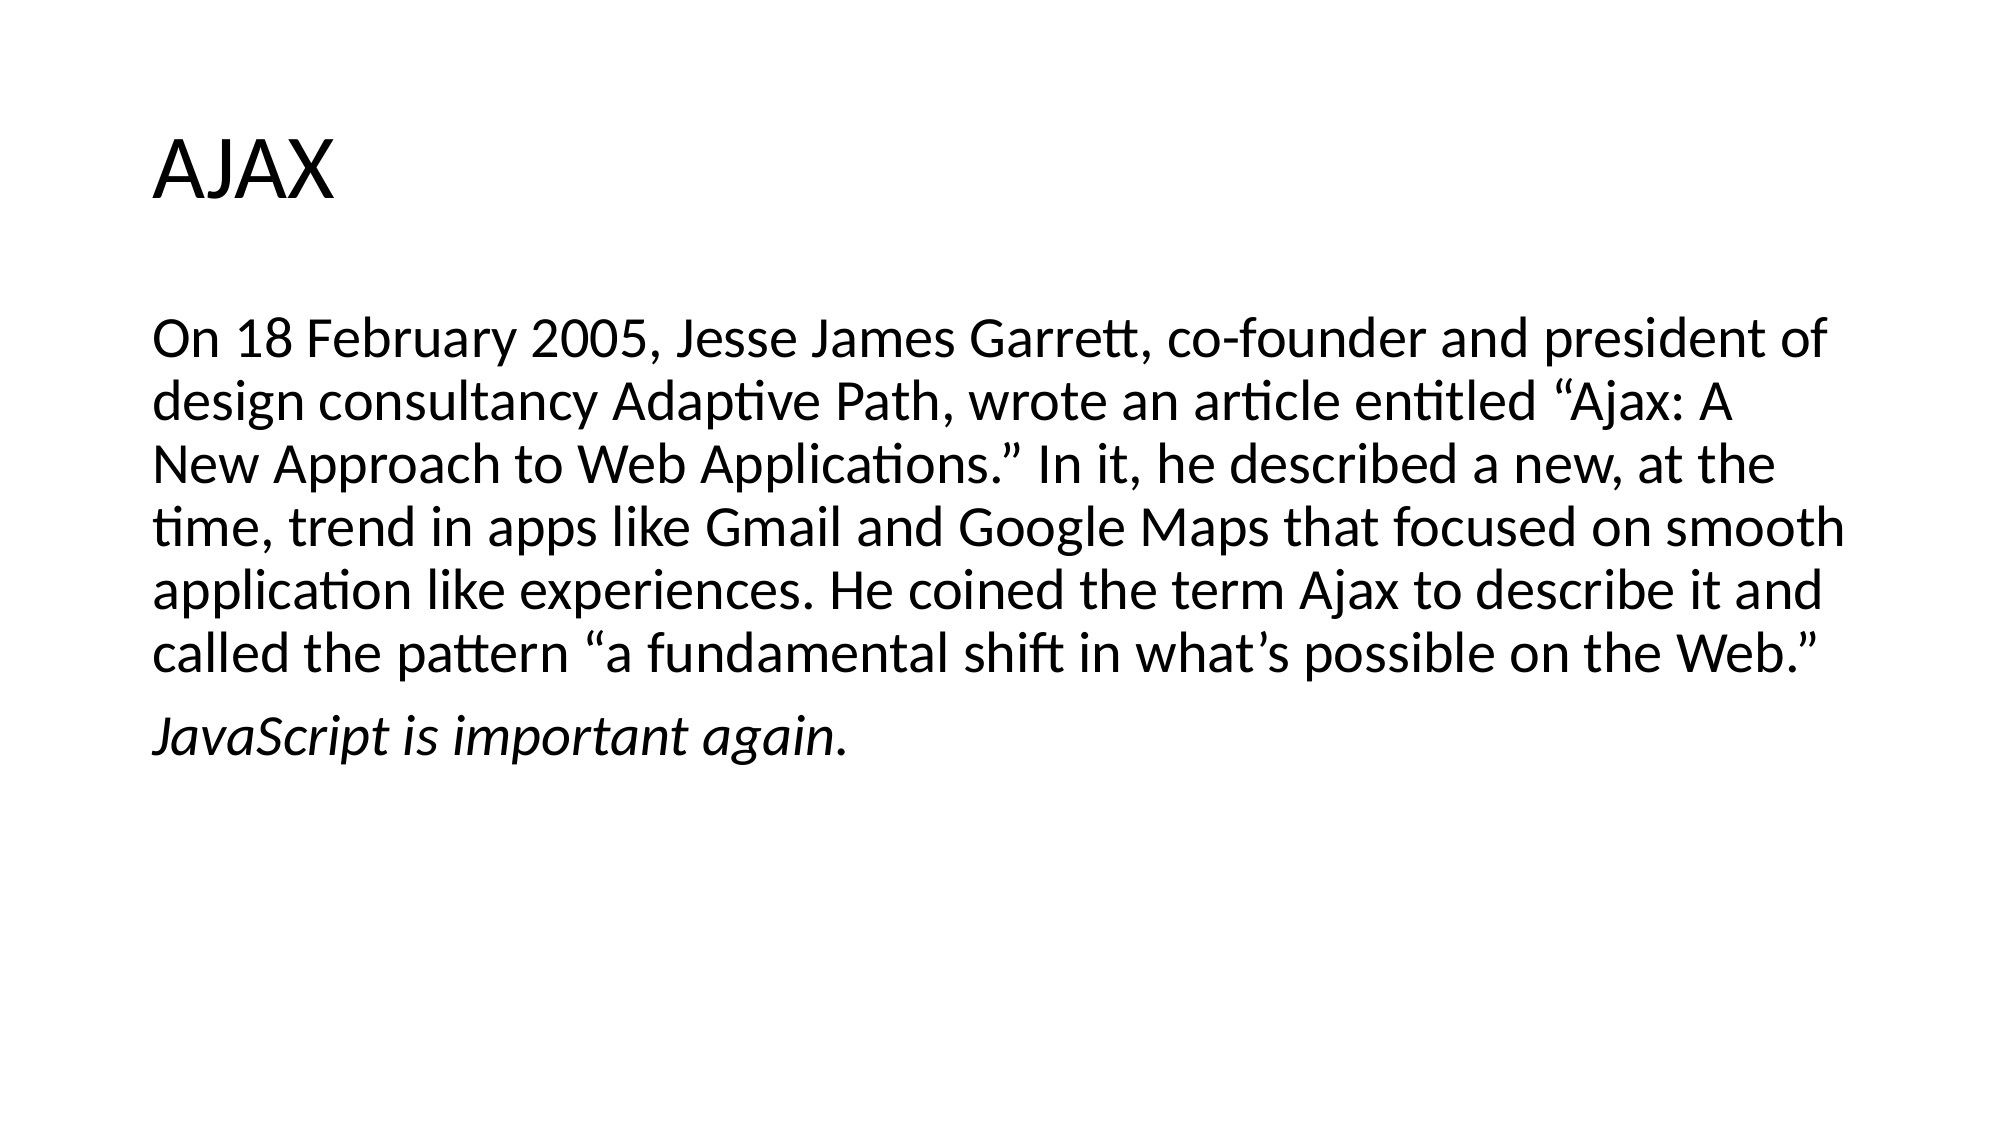

# AJAX
On 18 February 2005, Jesse James Garrett, co-founder and president of design consultancy Adaptive Path, wrote an article entitled “Ajax: A New Approach to Web Applications.” In it, he described a new, at the time, trend in apps like Gmail and Google Maps that focused on smooth application like experiences. He coined the term Ajax to describe it and called the pattern “a fundamental shift in what’s possible on the Web.”
JavaScript is important again.